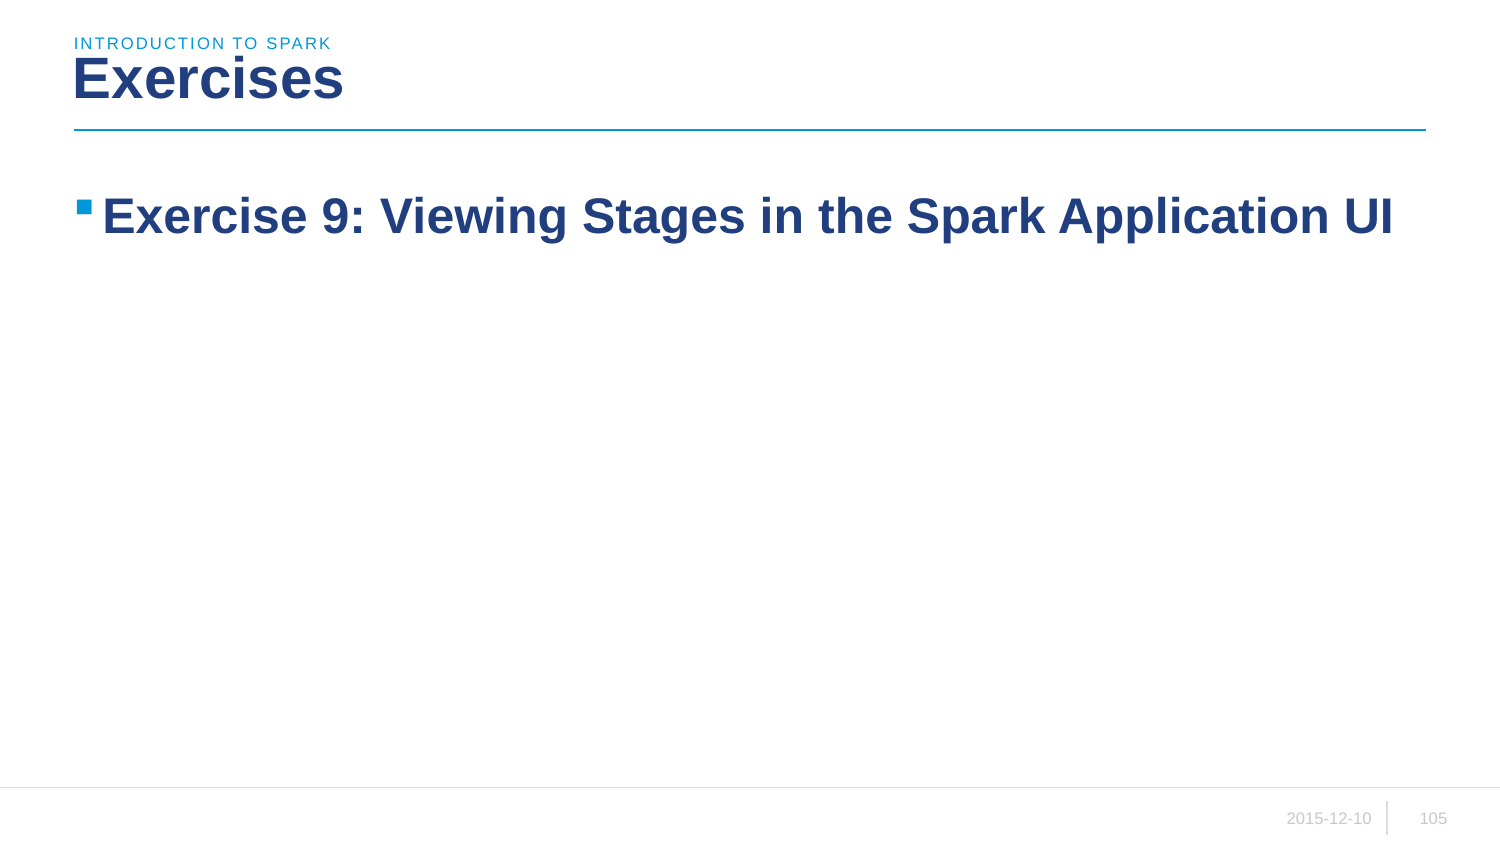

introduction to sparK
# Exercises
Exercise 9: Viewing Stages in the Spark Application UI